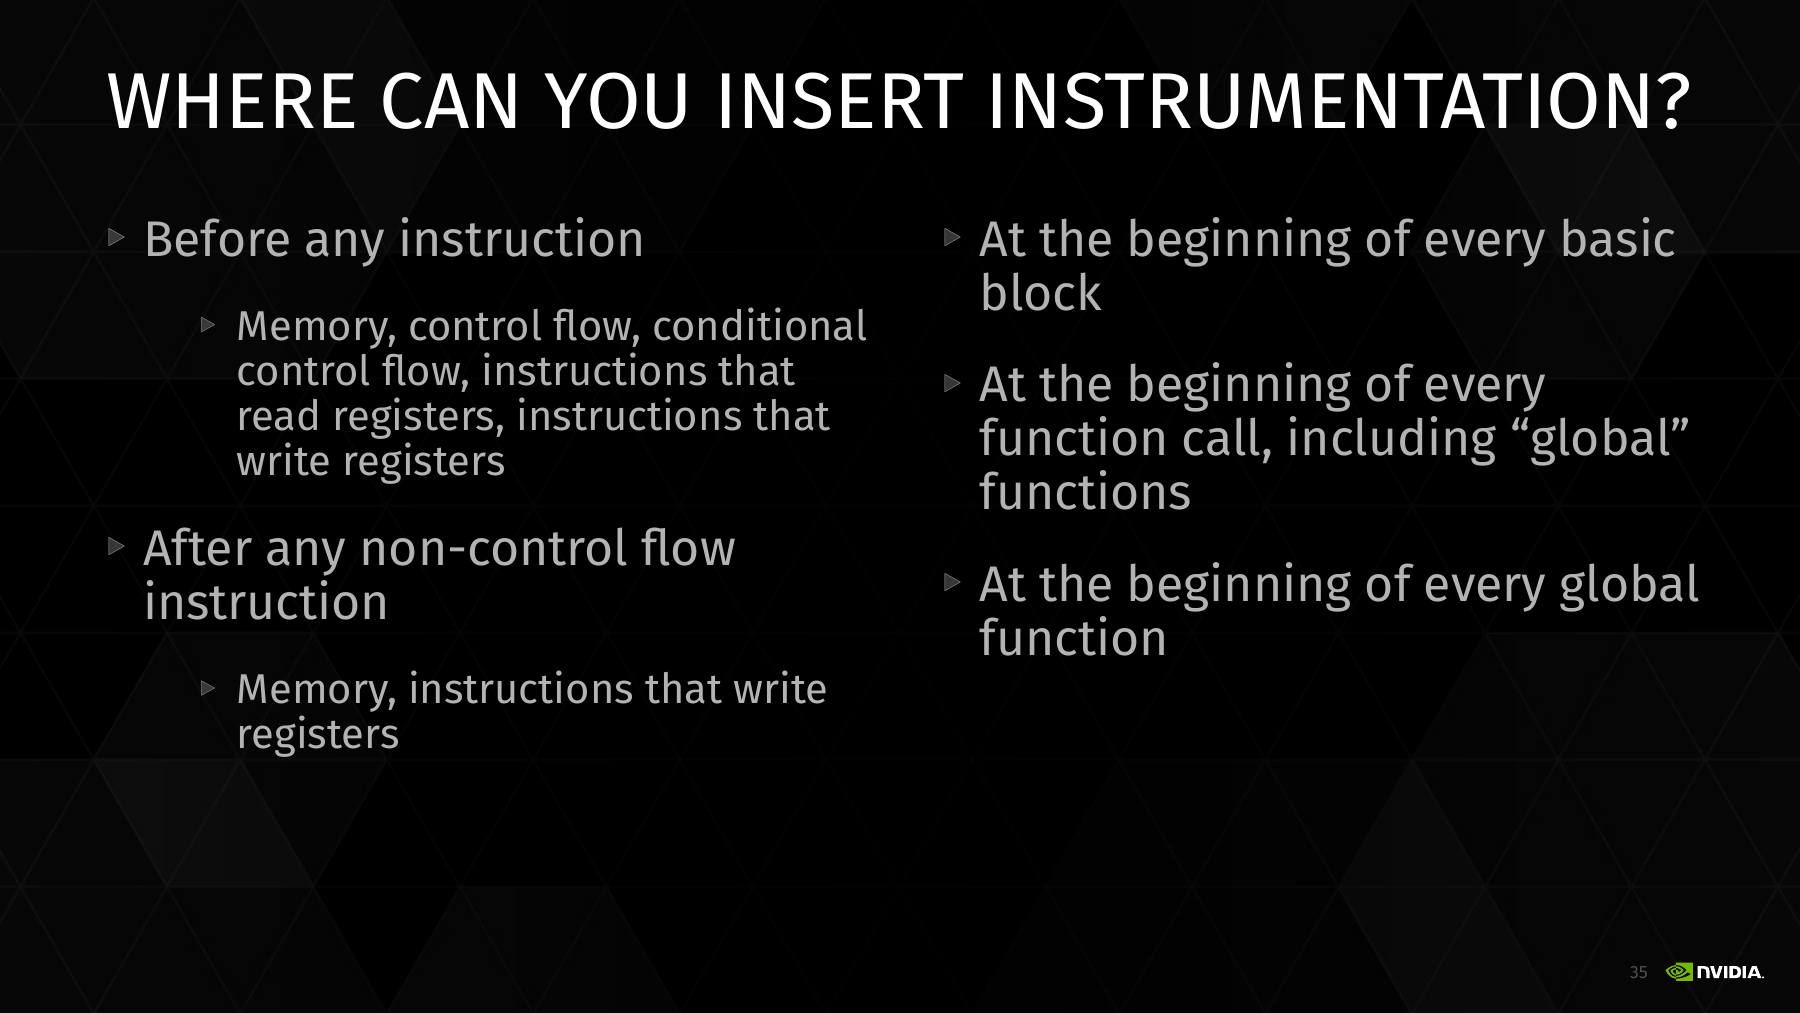

# WHERE CAN YOU INSERT INSTRUMENTATION?
Before any instruction
Memory, control flow, conditional control flow, instructions that read registers, instructions that write registers
After any non-control flow instruction
Memory, instructions that write registers
At the beginning of every basic block
At the beginning of every function call, including “global” functions
At the beginning of every global function